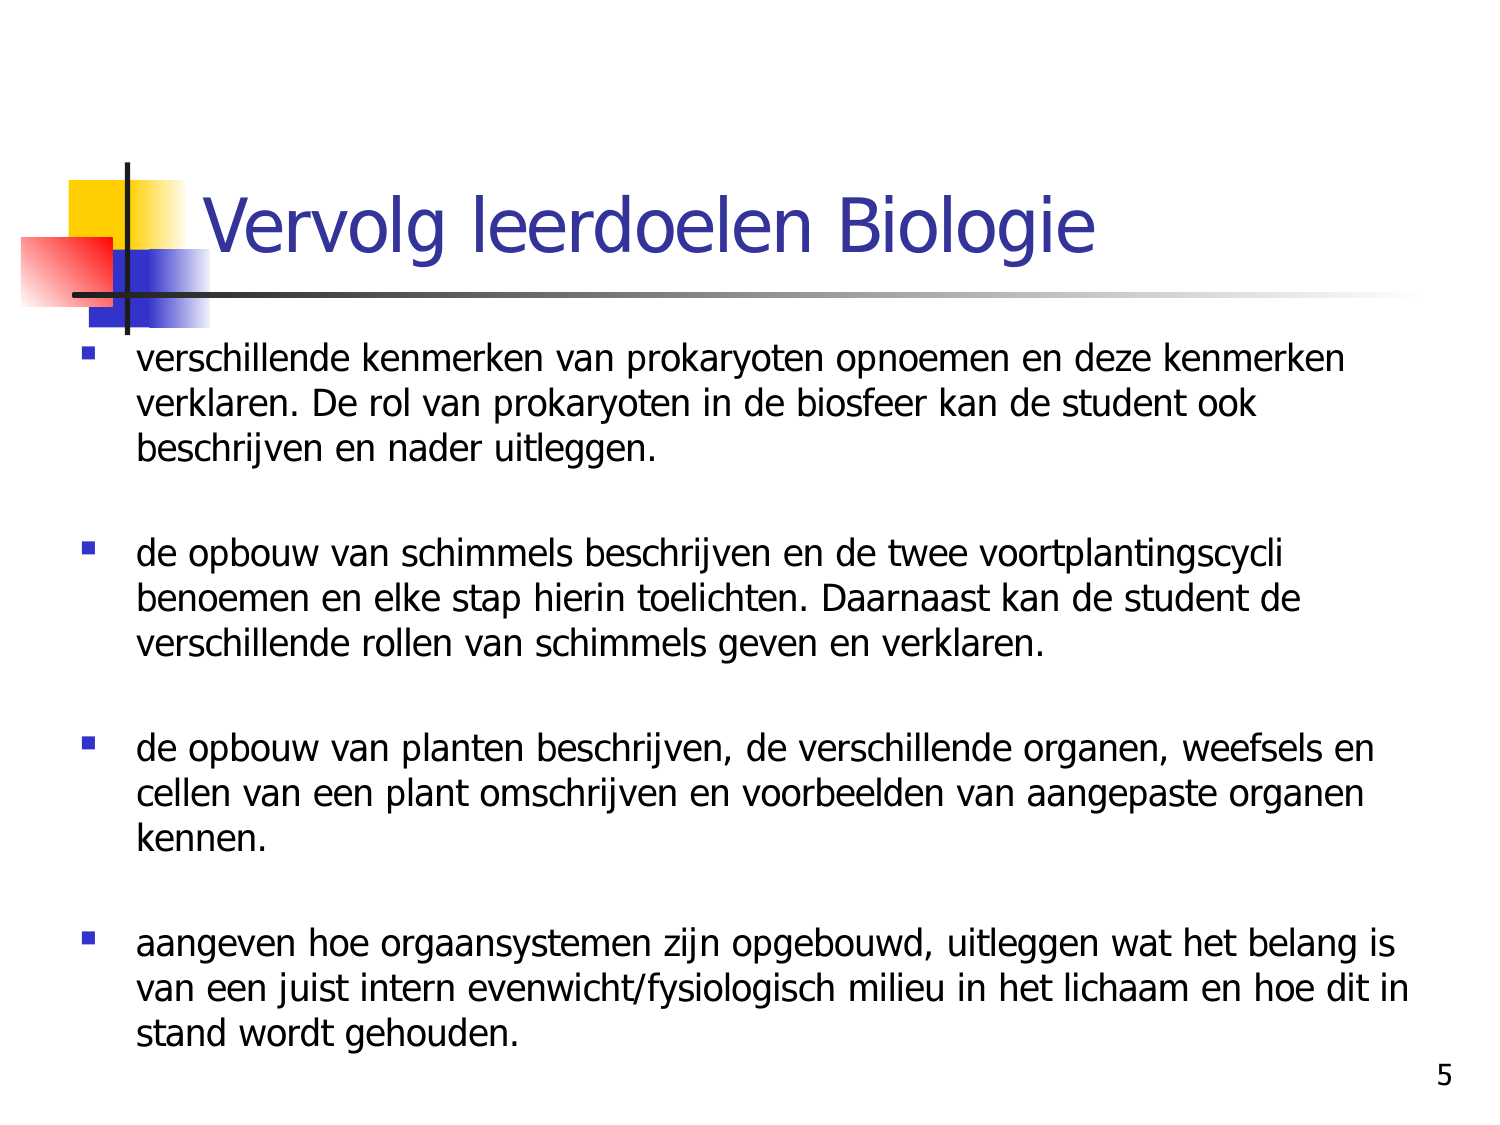

# Vervolg leerdoelen Biologie
verschillende kenmerken van prokaryoten opnoemen en deze kenmerken verklaren. De rol van prokaryoten in de biosfeer kan de student ook beschrijven en nader uitleggen.

de opbouw van schimmels beschrijven en de twee voortplantingscycli benoemen en elke stap hierin toelichten. Daarnaast kan de student de verschillende rollen van schimmels geven en verklaren.

de opbouw van planten beschrijven, de verschillende organen, weefsels en cellen van een plant omschrijven en voorbeelden van aangepaste organen kennen.

aangeven hoe orgaansystemen zijn opgebouwd, uitleggen wat het belang is van een juist intern evenwicht/fysiologisch milieu in het lichaam en hoe dit in stand wordt gehouden.
5